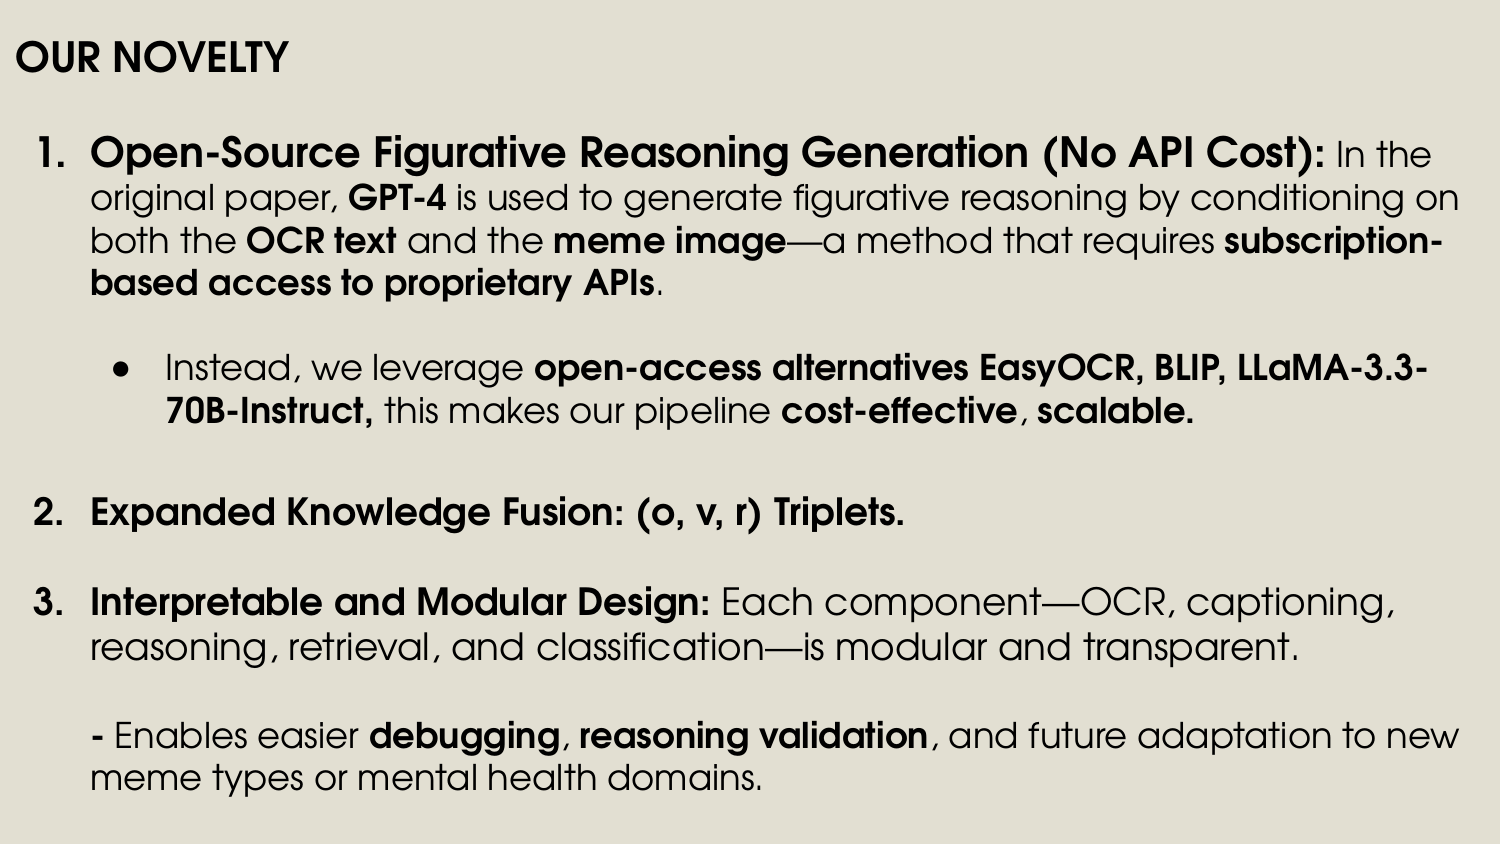

OUR NOVELTY

Open-Source Figurative Reasoning Generation (No API Cost): In the original paper, GPT-4 is used to generate figurative reasoning by conditioning on both the OCR text and the meme image—a method that requires subscription-based access to proprietary APIs.
Instead, we leverage open-access alternatives EasyOCR, BLIP, LLaMA-3.3-70B-Instruct, this makes our pipeline cost-effective, scalable.
Expanded Knowledge Fusion: (o, v, r) Triplets.
Interpretable and Modular Design: Each component—OCR, captioning, reasoning, retrieval, and classification—is modular and transparent.
- Enables easier debugging, reasoning validation, and future adaptation to new meme types or mental health domains.